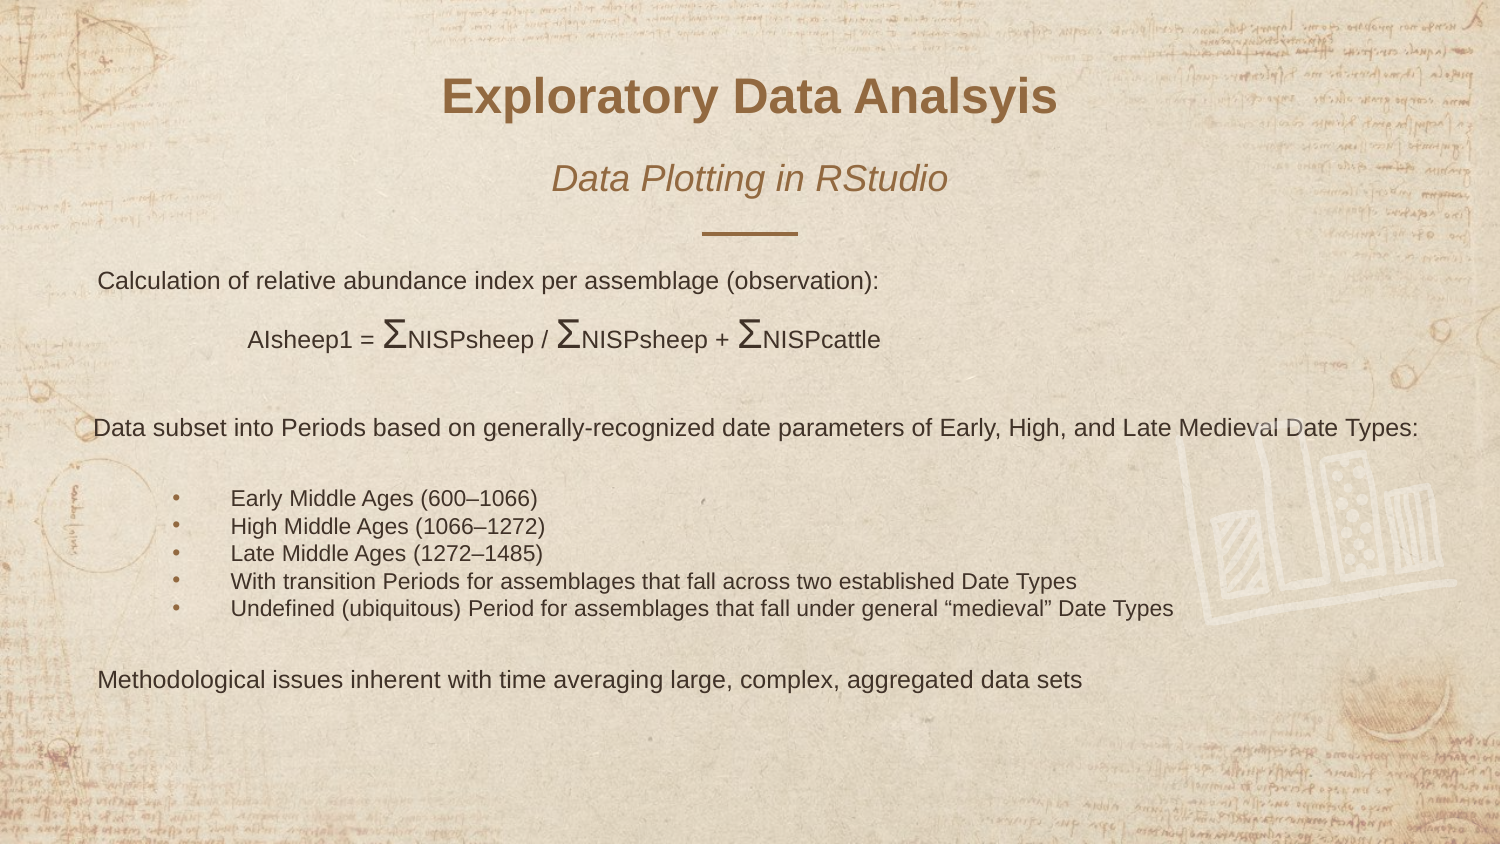

# Exploratory Data Analsyis
Data Plotting in RStudio
Calculation of relative abundance index per assemblage (observation):
	AIsheep1 = ΣNISPsheep / ΣNISPsheep + ΣNISPcattle

Data subset into Periods based on generally-recognized date parameters of Early, High, and Late Medieval Date Types:

Early Middle Ages (600–1066)
High Middle Ages (1066–1272)
Late Middle Ages (1272–1485)
With transition Periods for assemblages that fall across two established Date Types
Undefined (ubiquitous) Period for assemblages that fall under general “medieval” Date Types

Methodological issues inherent with time averaging large, complex, aggregated data sets